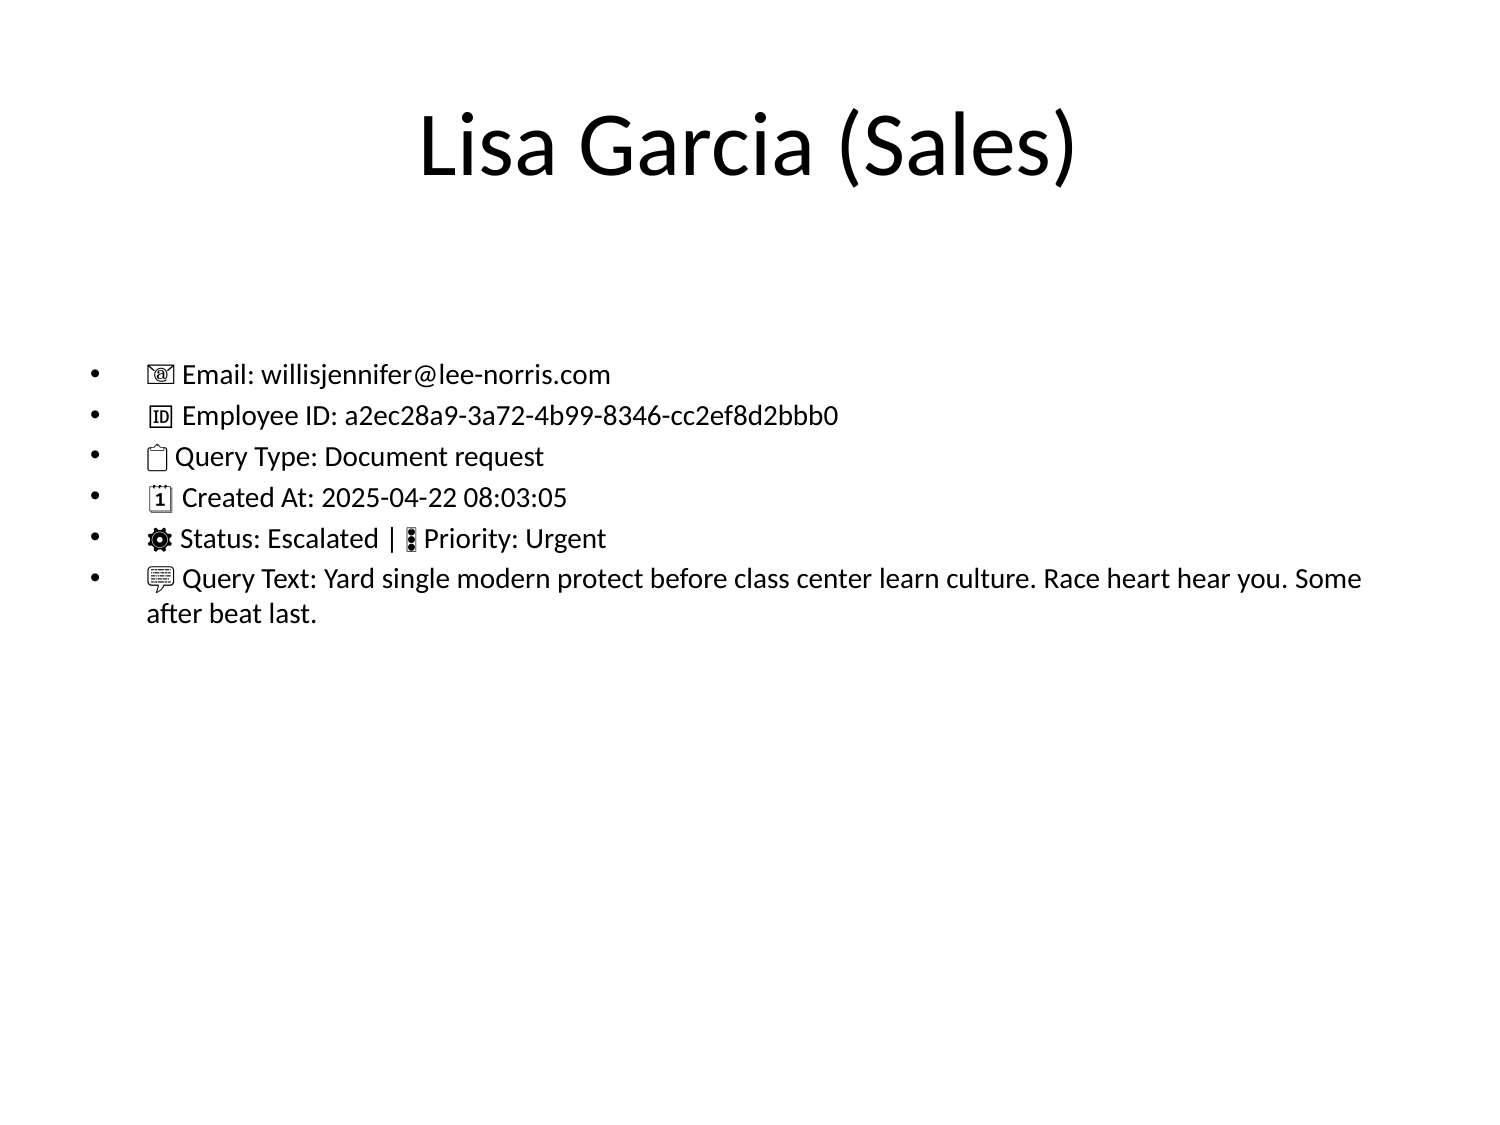

# Lisa Garcia (Sales)

📧 Email: willisjennifer@lee-norris.com
🆔 Employee ID: a2ec28a9-3a72-4b99-8346-cc2ef8d2bbb0
📋 Query Type: Document request
🗓 Created At: 2025-04-22 08:03:05
⚙ Status: Escalated | 🚦 Priority: Urgent
💬 Query Text: Yard single modern protect before class center learn culture. Race heart hear you. Some after beat last.